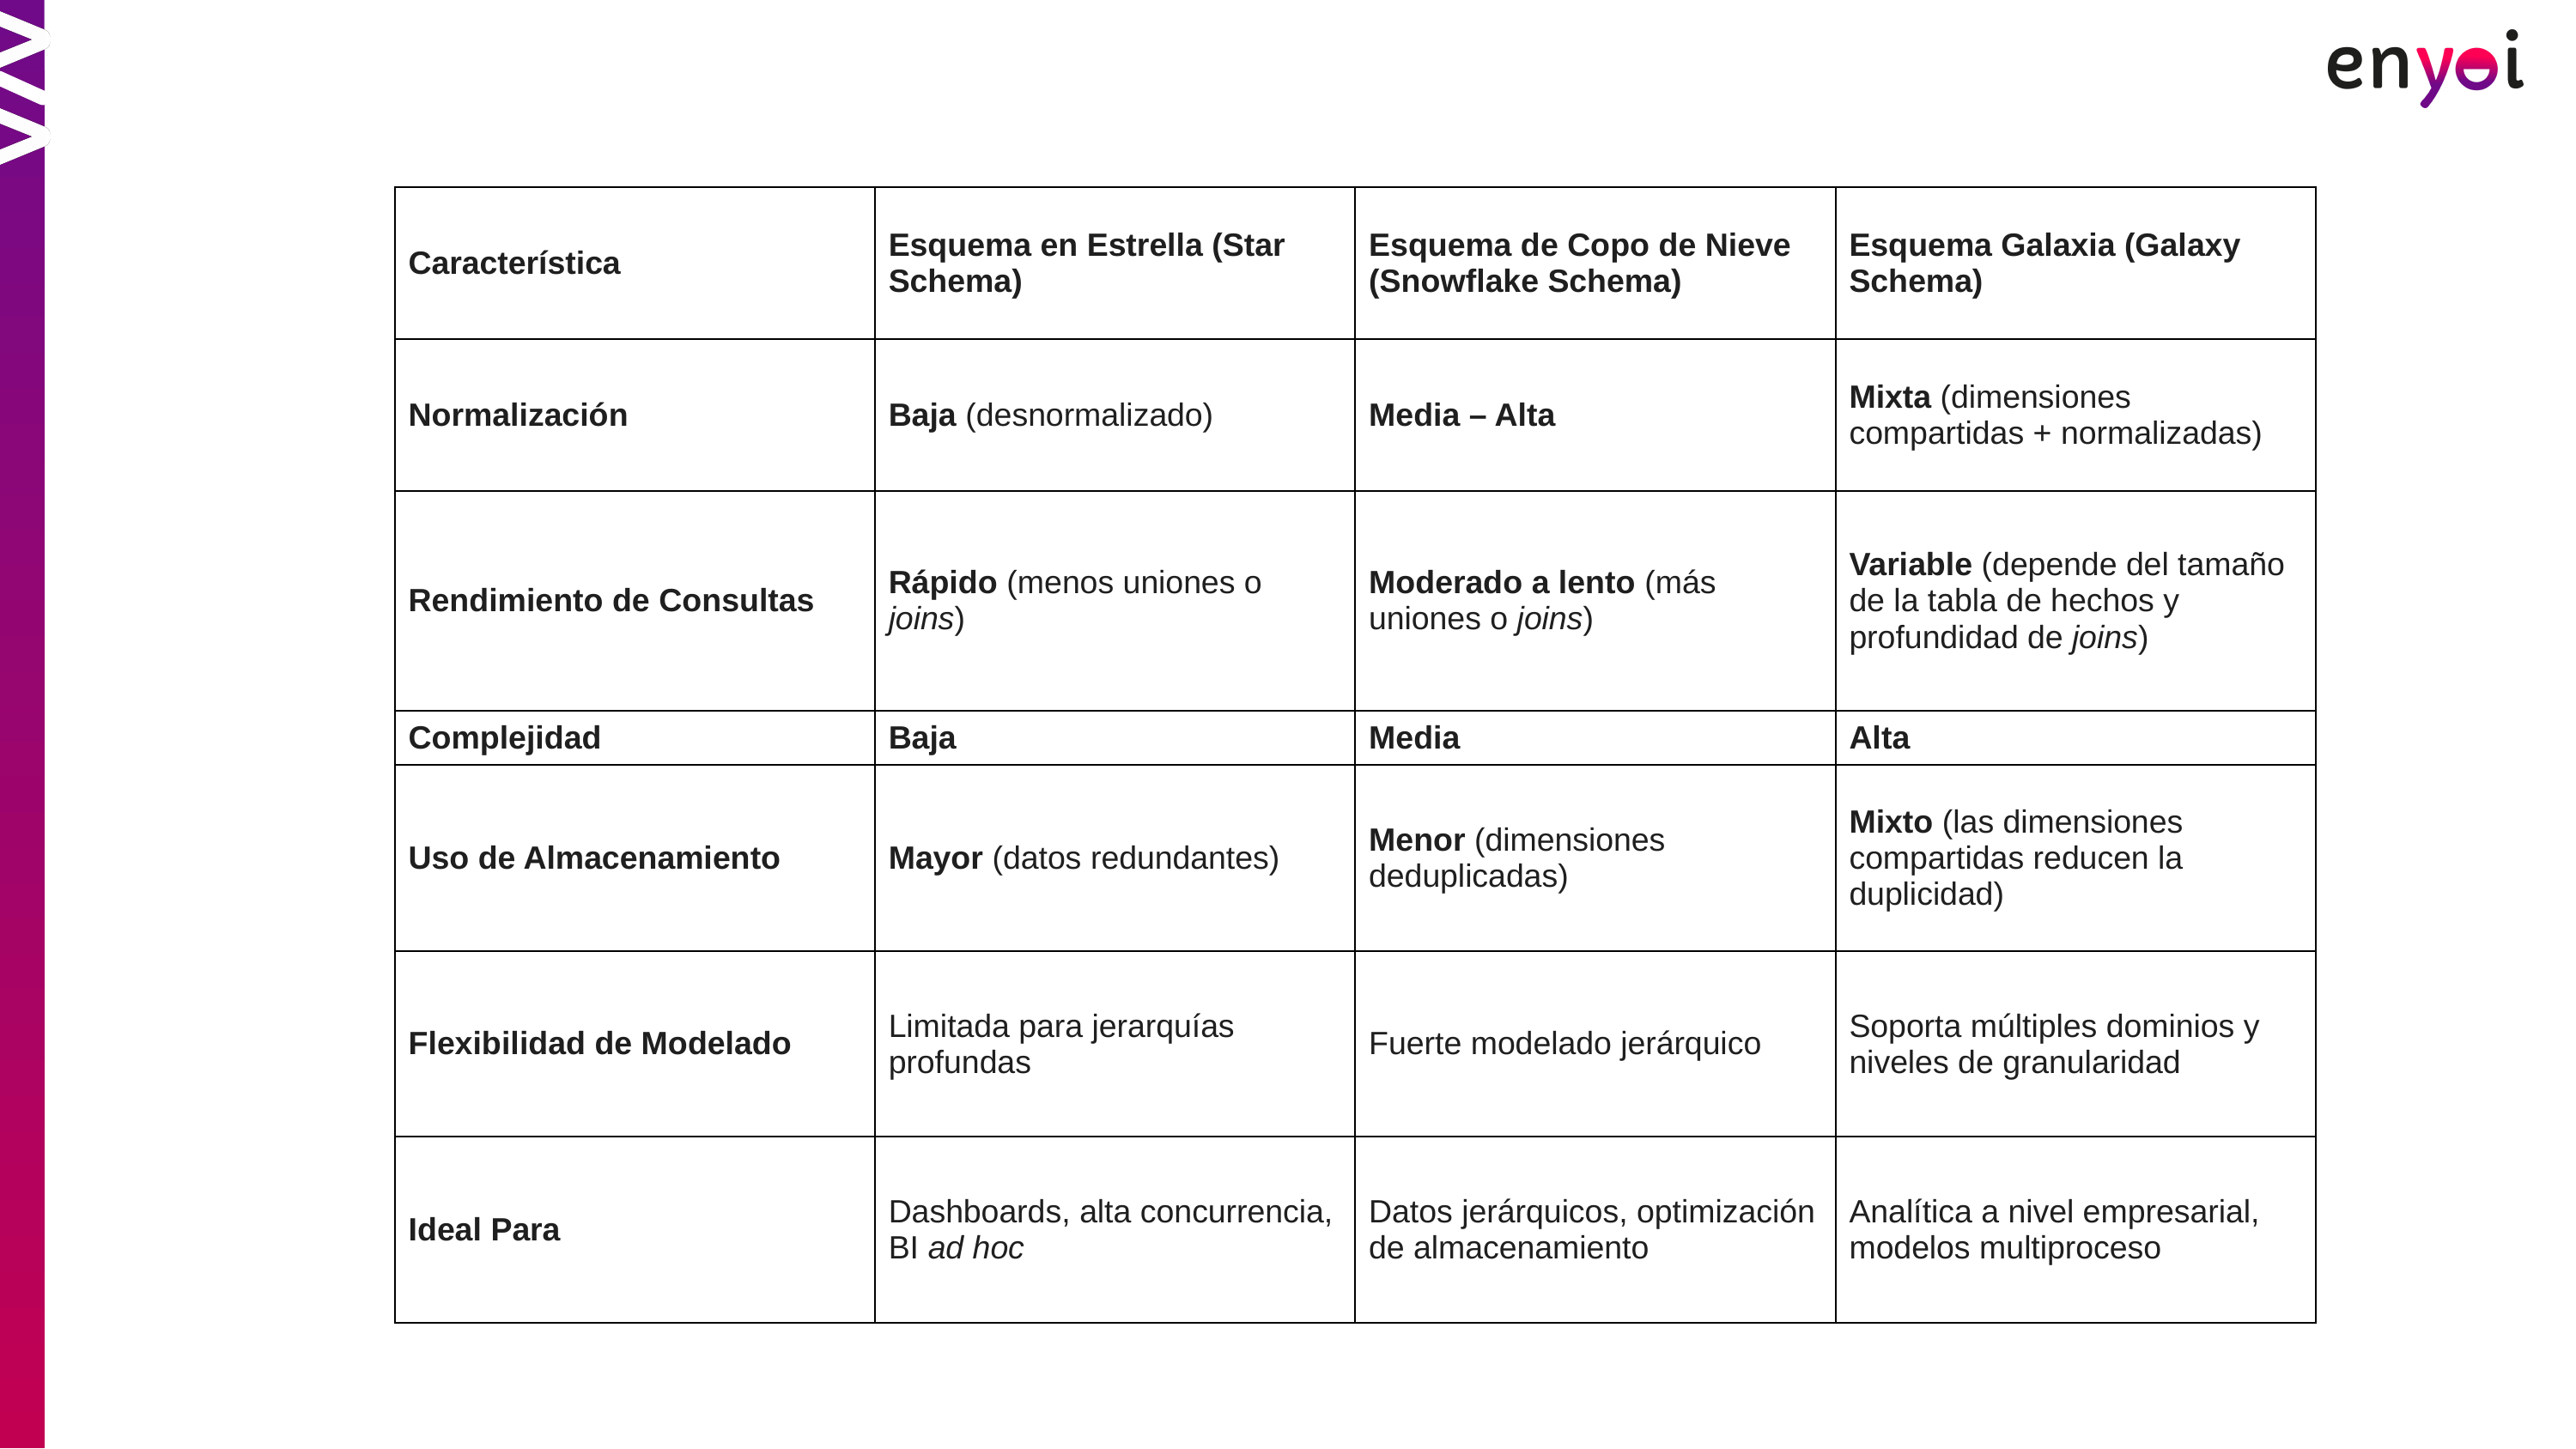

| Característica | Esquema en Estrella (Star Schema) | Esquema de Copo de Nieve (Snowflake Schema) | Esquema Galaxia (Galaxy Schema) |
| --- | --- | --- | --- |
| Normalización | Baja (desnormalizado) | Media – Alta | Mixta (dimensiones compartidas + normalizadas) |
| Rendimiento de Consultas | Rápido (menos uniones o joins) | Moderado a lento (más uniones o joins) | Variable (depende del tamaño de la tabla de hechos y profundidad de joins) |
| Complejidad | Baja | Media | Alta |
| Uso de Almacenamiento | Mayor (datos redundantes) | Menor (dimensiones deduplicadas) | Mixto (las dimensiones compartidas reducen la duplicidad) |
| Flexibilidad de Modelado | Limitada para jerarquías profundas | Fuerte modelado jerárquico | Soporta múltiples dominios y niveles de granularidad |
| Ideal Para | Dashboards, alta concurrencia, BI ad hoc | Datos jerárquicos, optimización de almacenamiento | Analítica a nivel empresarial, modelos multiproceso |